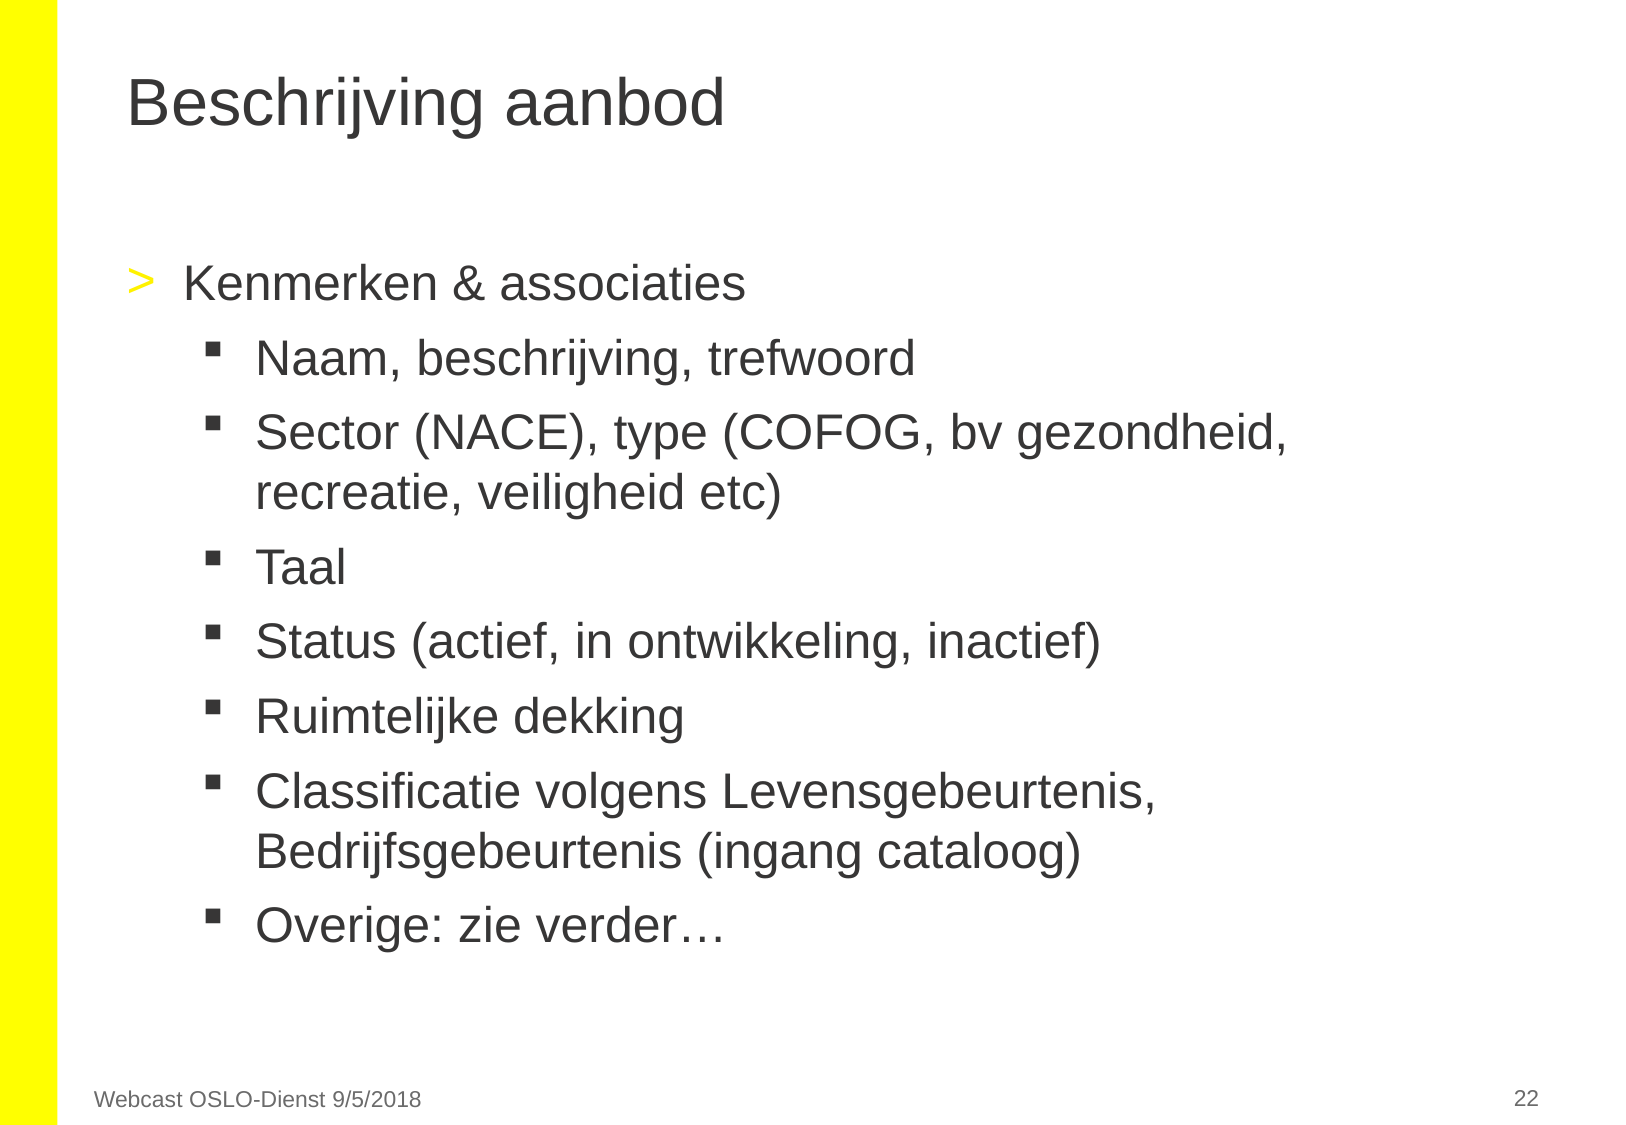

# Beschrijving aanbod
Kenmerken & associaties
Naam, beschrijving, trefwoord
Sector (NACE), type (COFOG, bv gezondheid, recreatie, veiligheid etc)
Taal
Status (actief, in ontwikkeling, inactief)
Ruimtelijke dekking
Classificatie volgens Levensgebeurtenis, Bedrijfsgebeurtenis (ingang cataloog)
Overige: zie verder…
22
Webcast OSLO-Dienst 9/5/2018